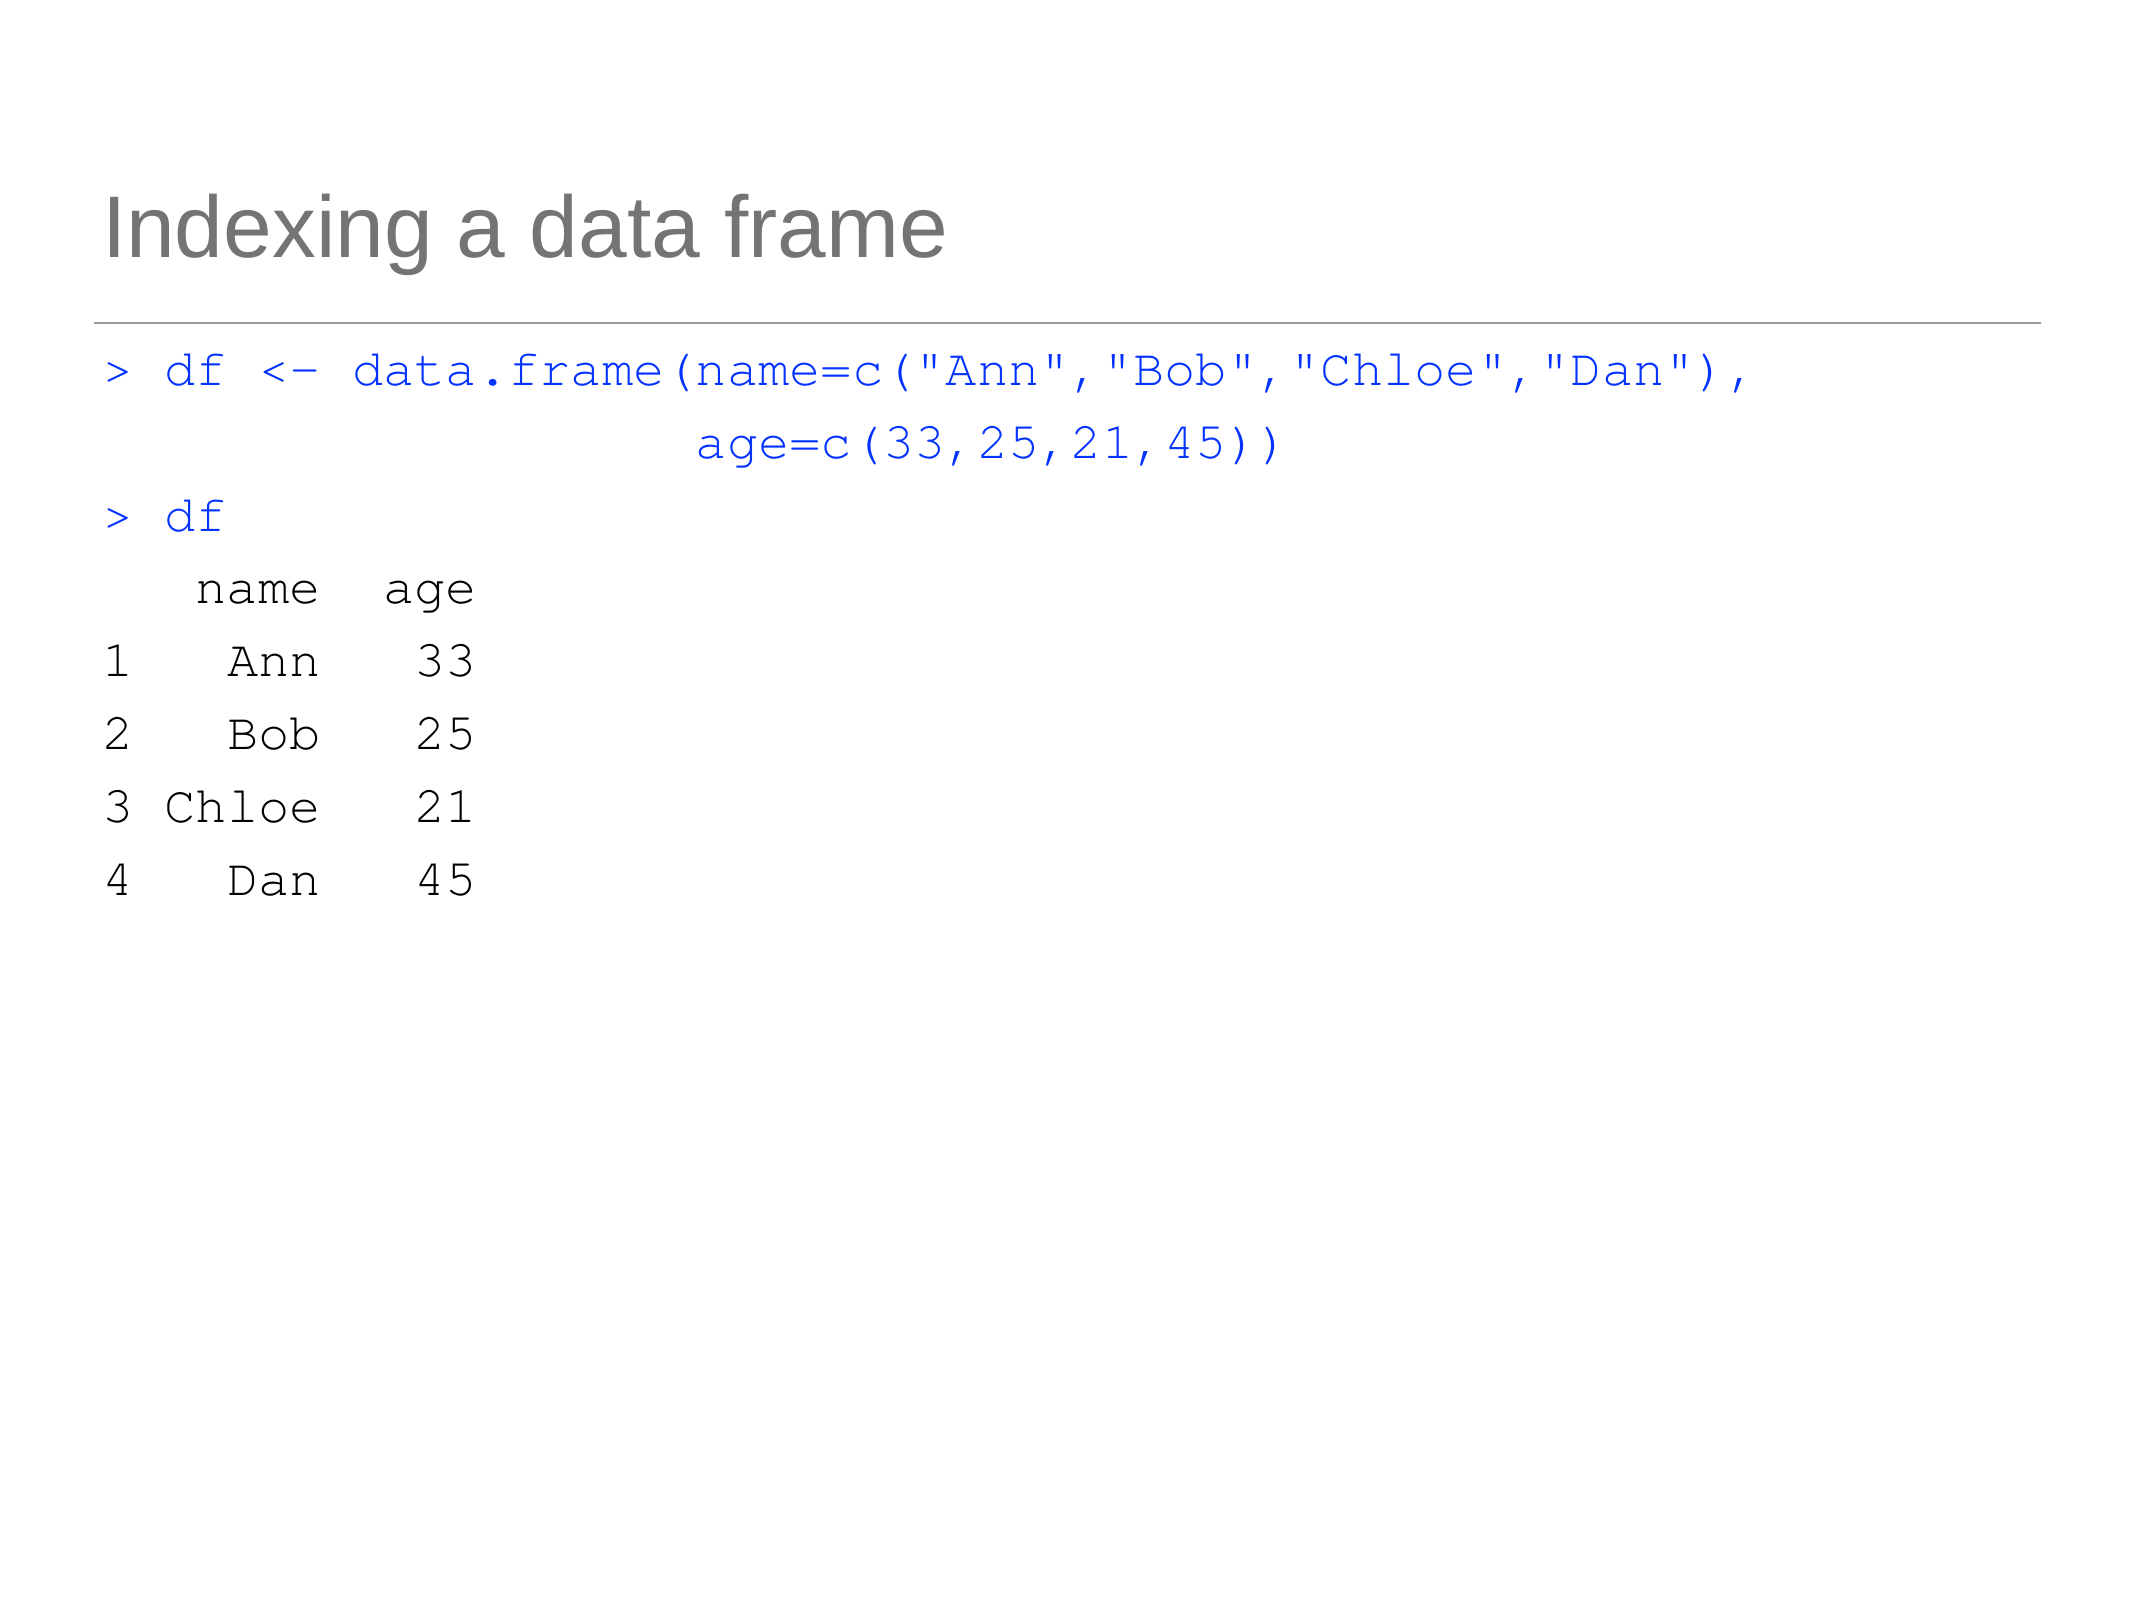

# Indexing a data frame
> df <- data.frame(name=c("Ann","Bob","Chloe","Dan"),
                   age=c(33,25,21,45))
> df
   name  age
1   Ann   33
2   Bob   25
3 Chloe   21
4   Dan   45